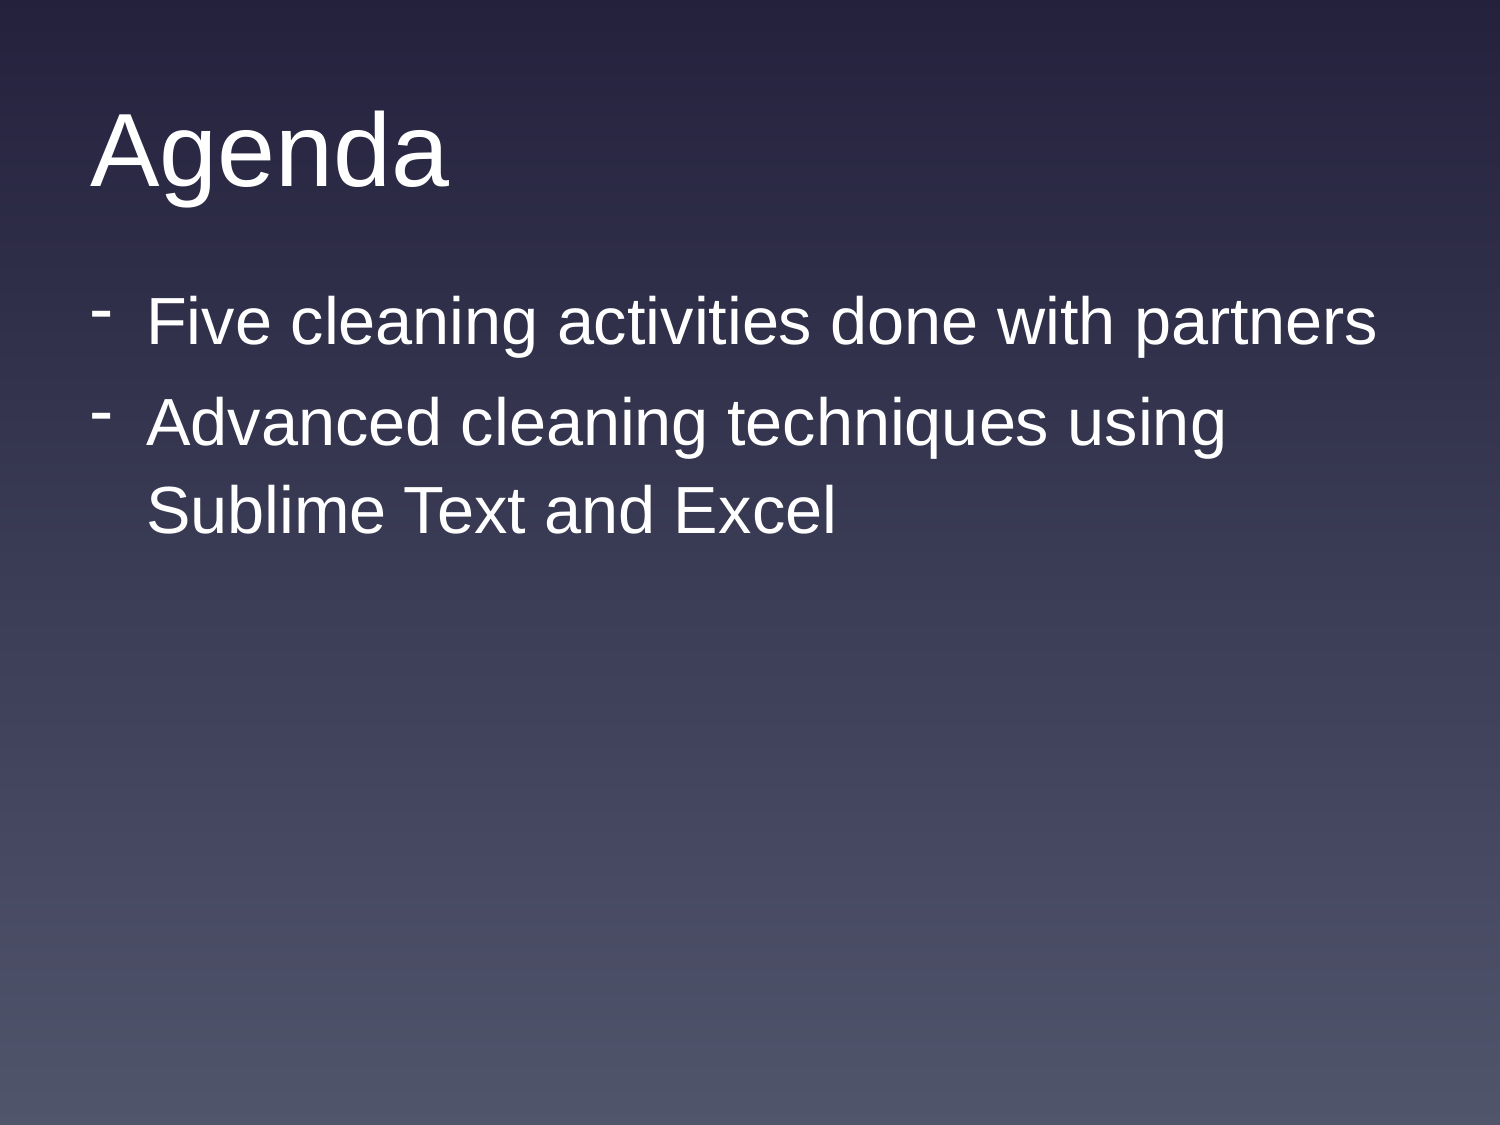

# Agenda
Five cleaning activities done with partners
Advanced cleaning techniques using Sublime Text and Excel